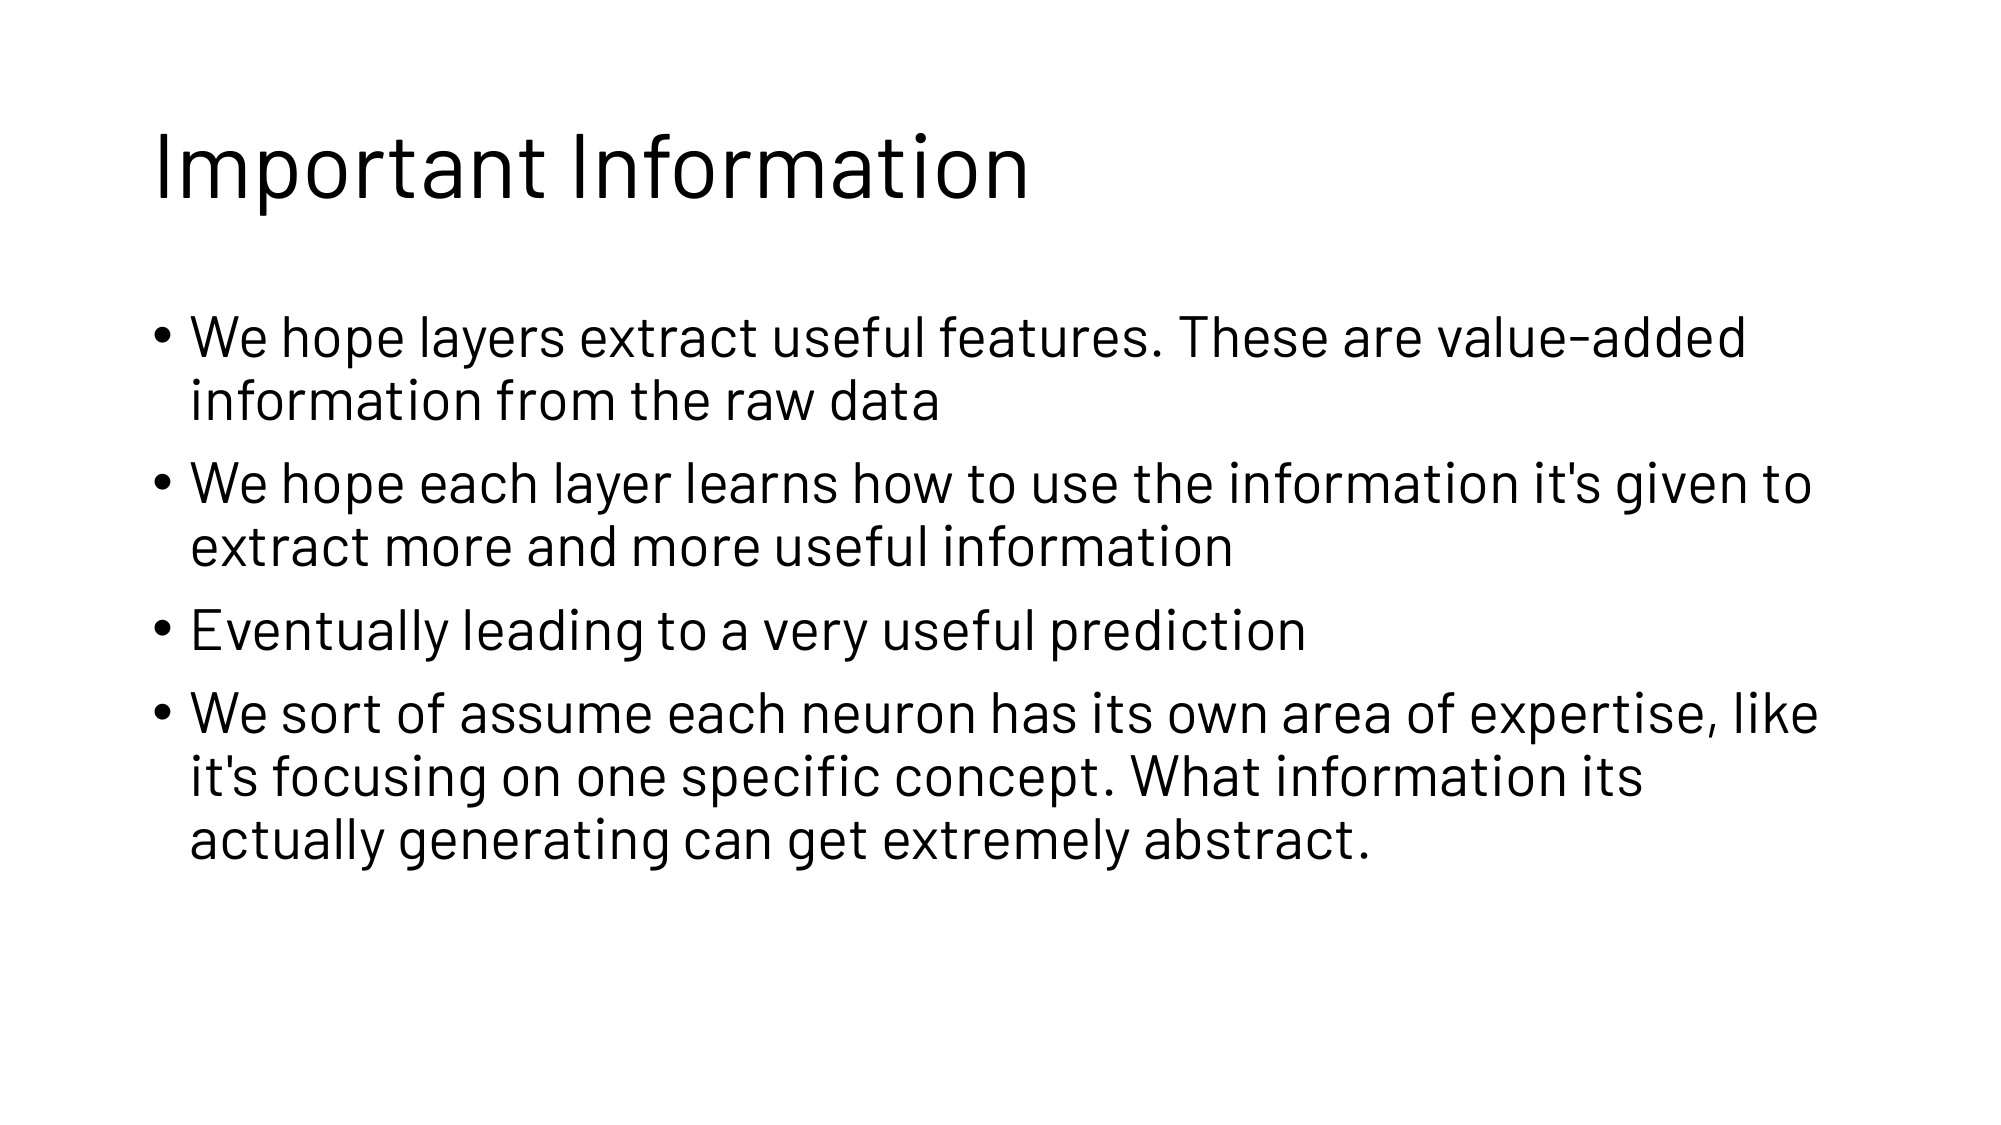

# Important Information
We hope layers extract useful features. These are value-added information from the raw data
We hope each layer learns how to use the information it's given to extract more and more useful information
Eventually leading to a very useful prediction
We sort of assume each neuron has its own area of expertise, like it's focusing on one specific concept. What information its actually generating can get extremely abstract.